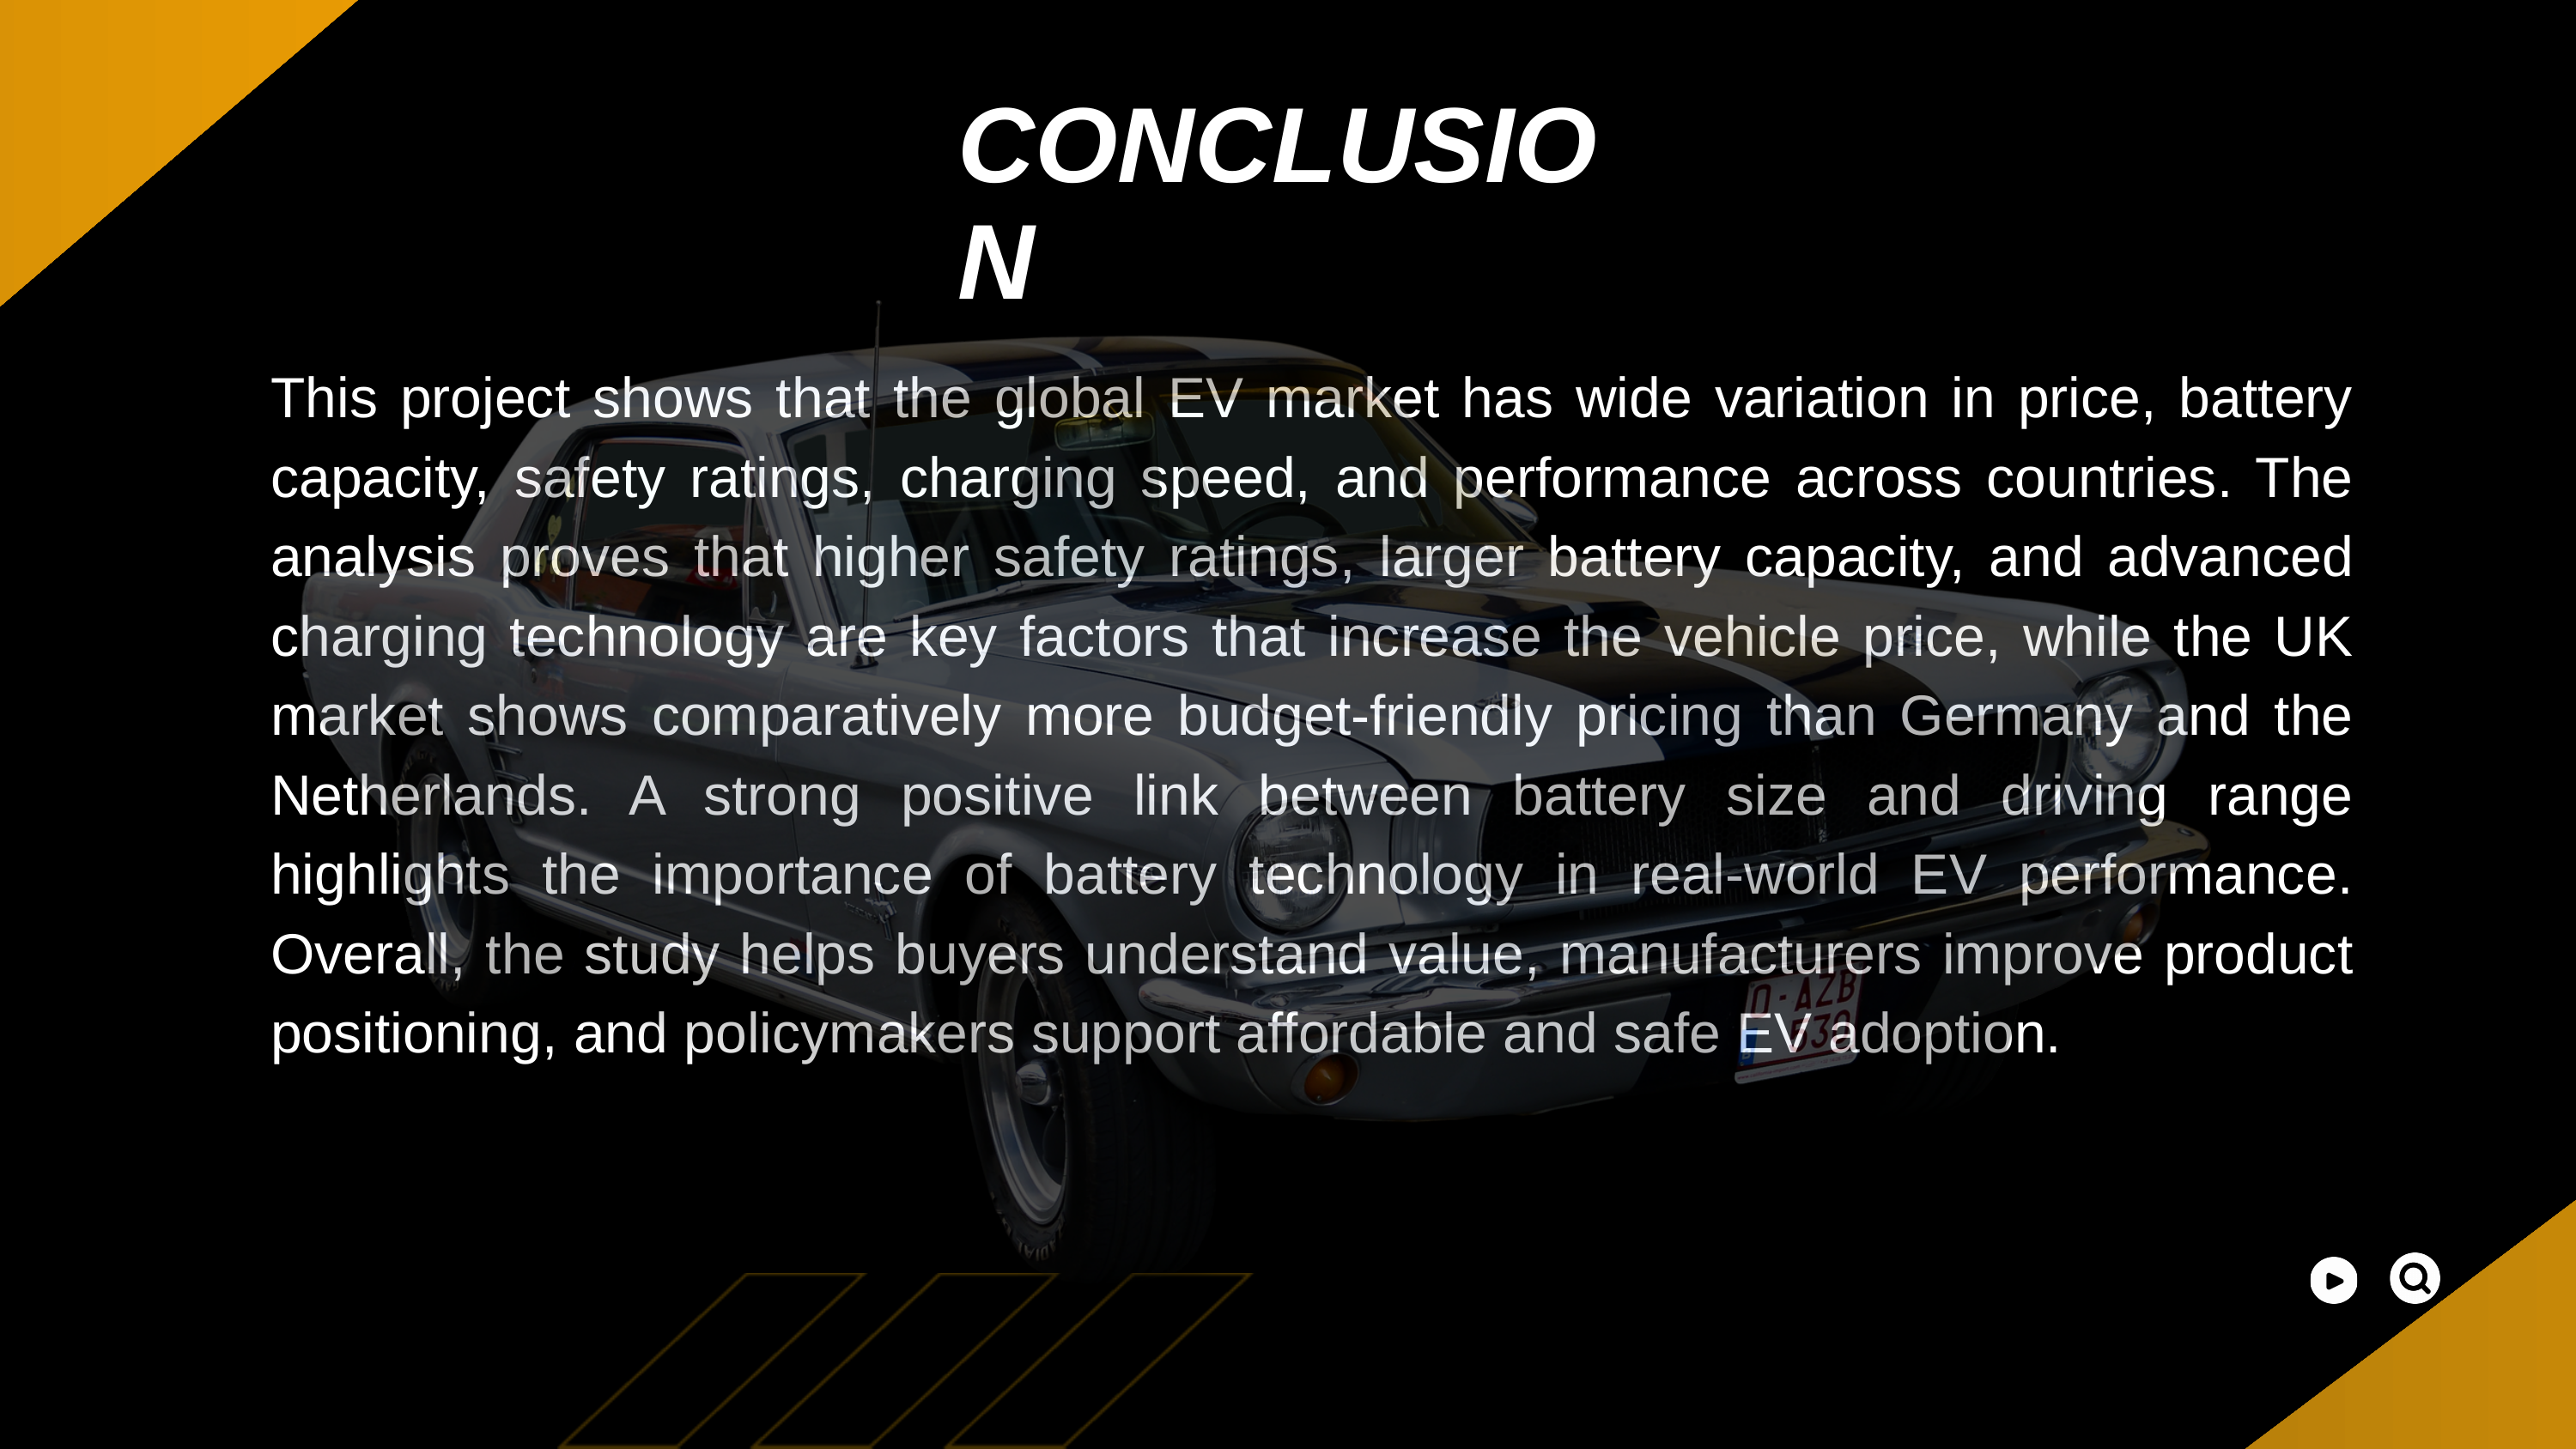

CONCLUSION

This project shows that the global EV market has wide variation in price, battery capacity, safety ratings, charging speed, and performance across countries. The analysis proves that higher safety ratings, larger battery capacity, and advanced charging technology are key factors that increase the vehicle price, while the UK market shows comparatively more budget‑friendly pricing than Germany and the Netherlands. A strong positive link between battery size and driving range highlights the importance of battery technology in real‑world EV performance. Overall, the study helps buyers understand value, manufacturers improve product positioning, and policymakers support affordable and safe EV adoption.